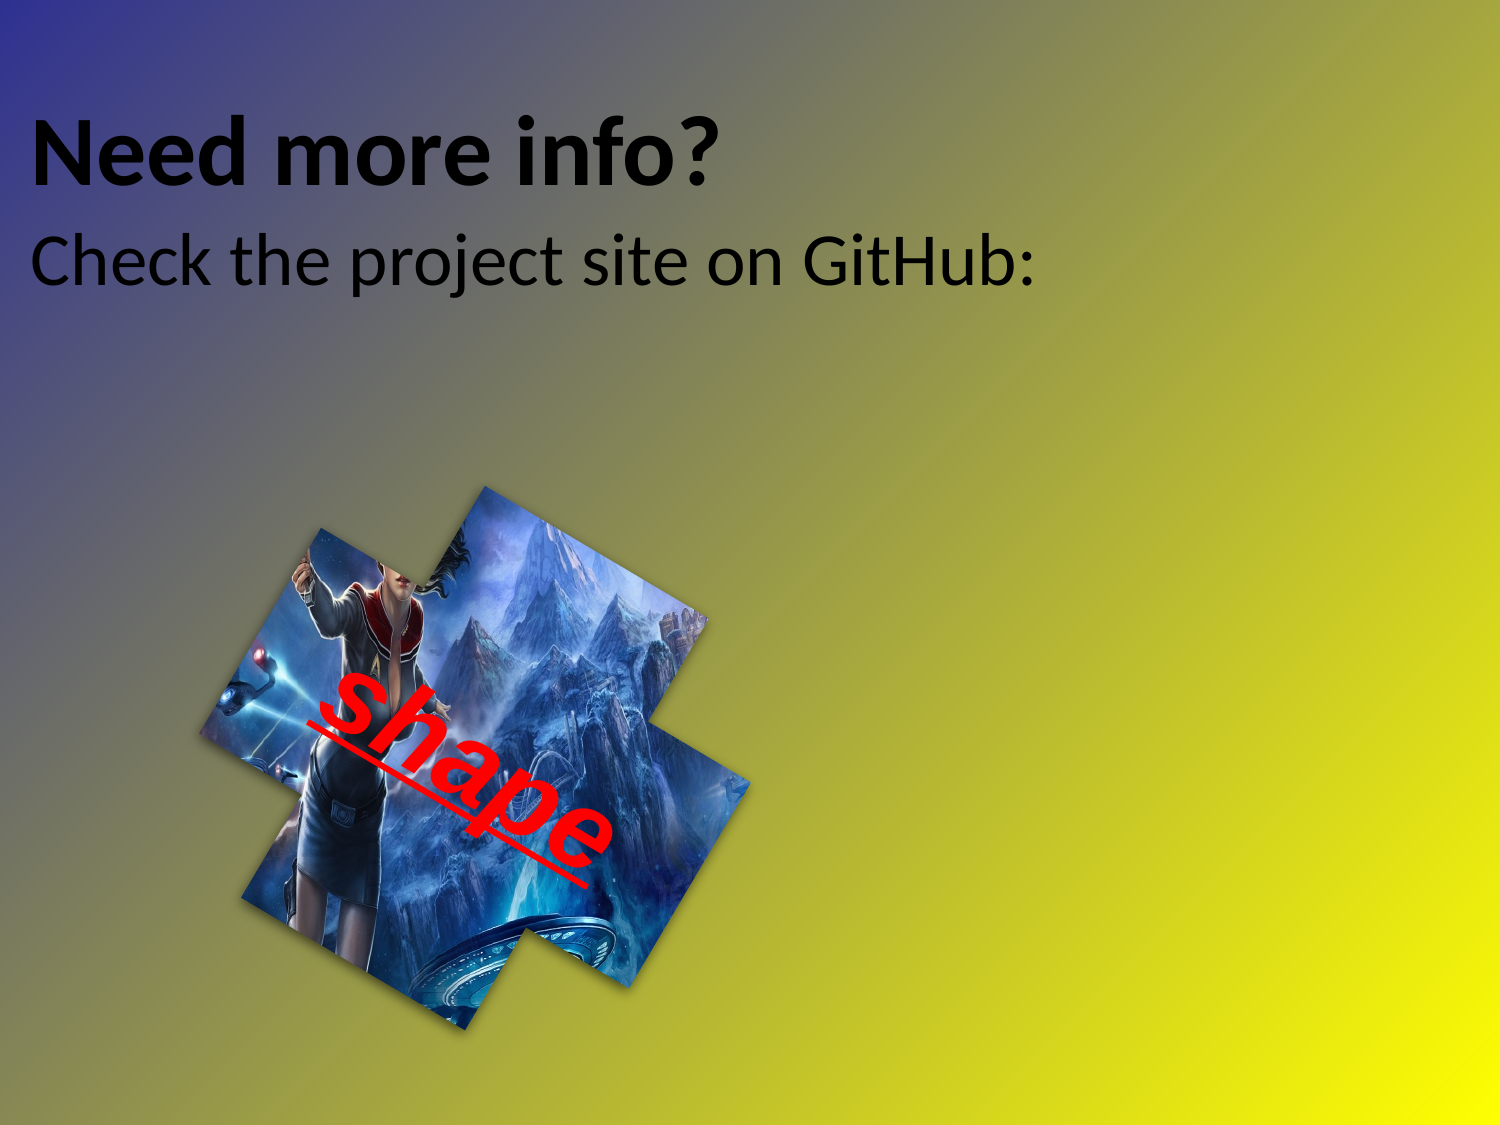

Need more info?
Check the project site on GitHub:
shape